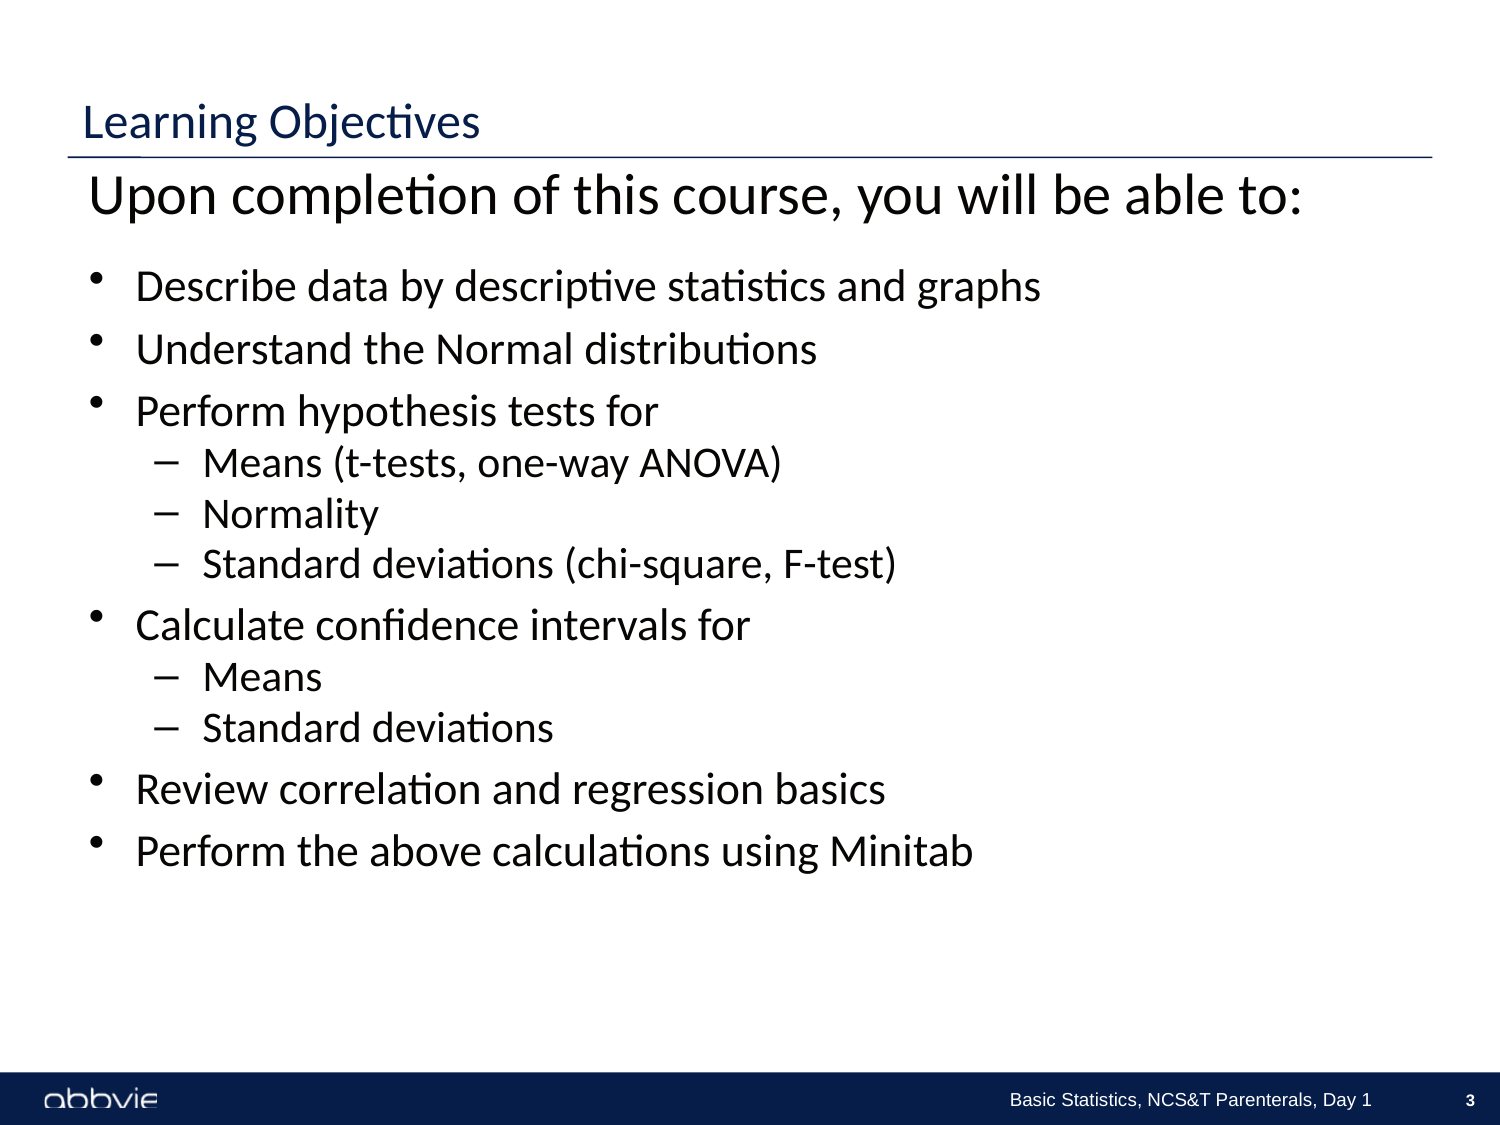

# Learning Objectives
Upon completion of this course, you will be able to:
Describe data by descriptive statistics and graphs
Understand the Normal distributions
Perform hypothesis tests for
Means (t-tests, one-way ANOVA)
Normality
Standard deviations (chi-square, F-test)
Calculate confidence intervals for
Means
Standard deviations
Review correlation and regression basics
Perform the above calculations using Minitab

Basic Statistics, NCS&T Parenterals, Day 1
3